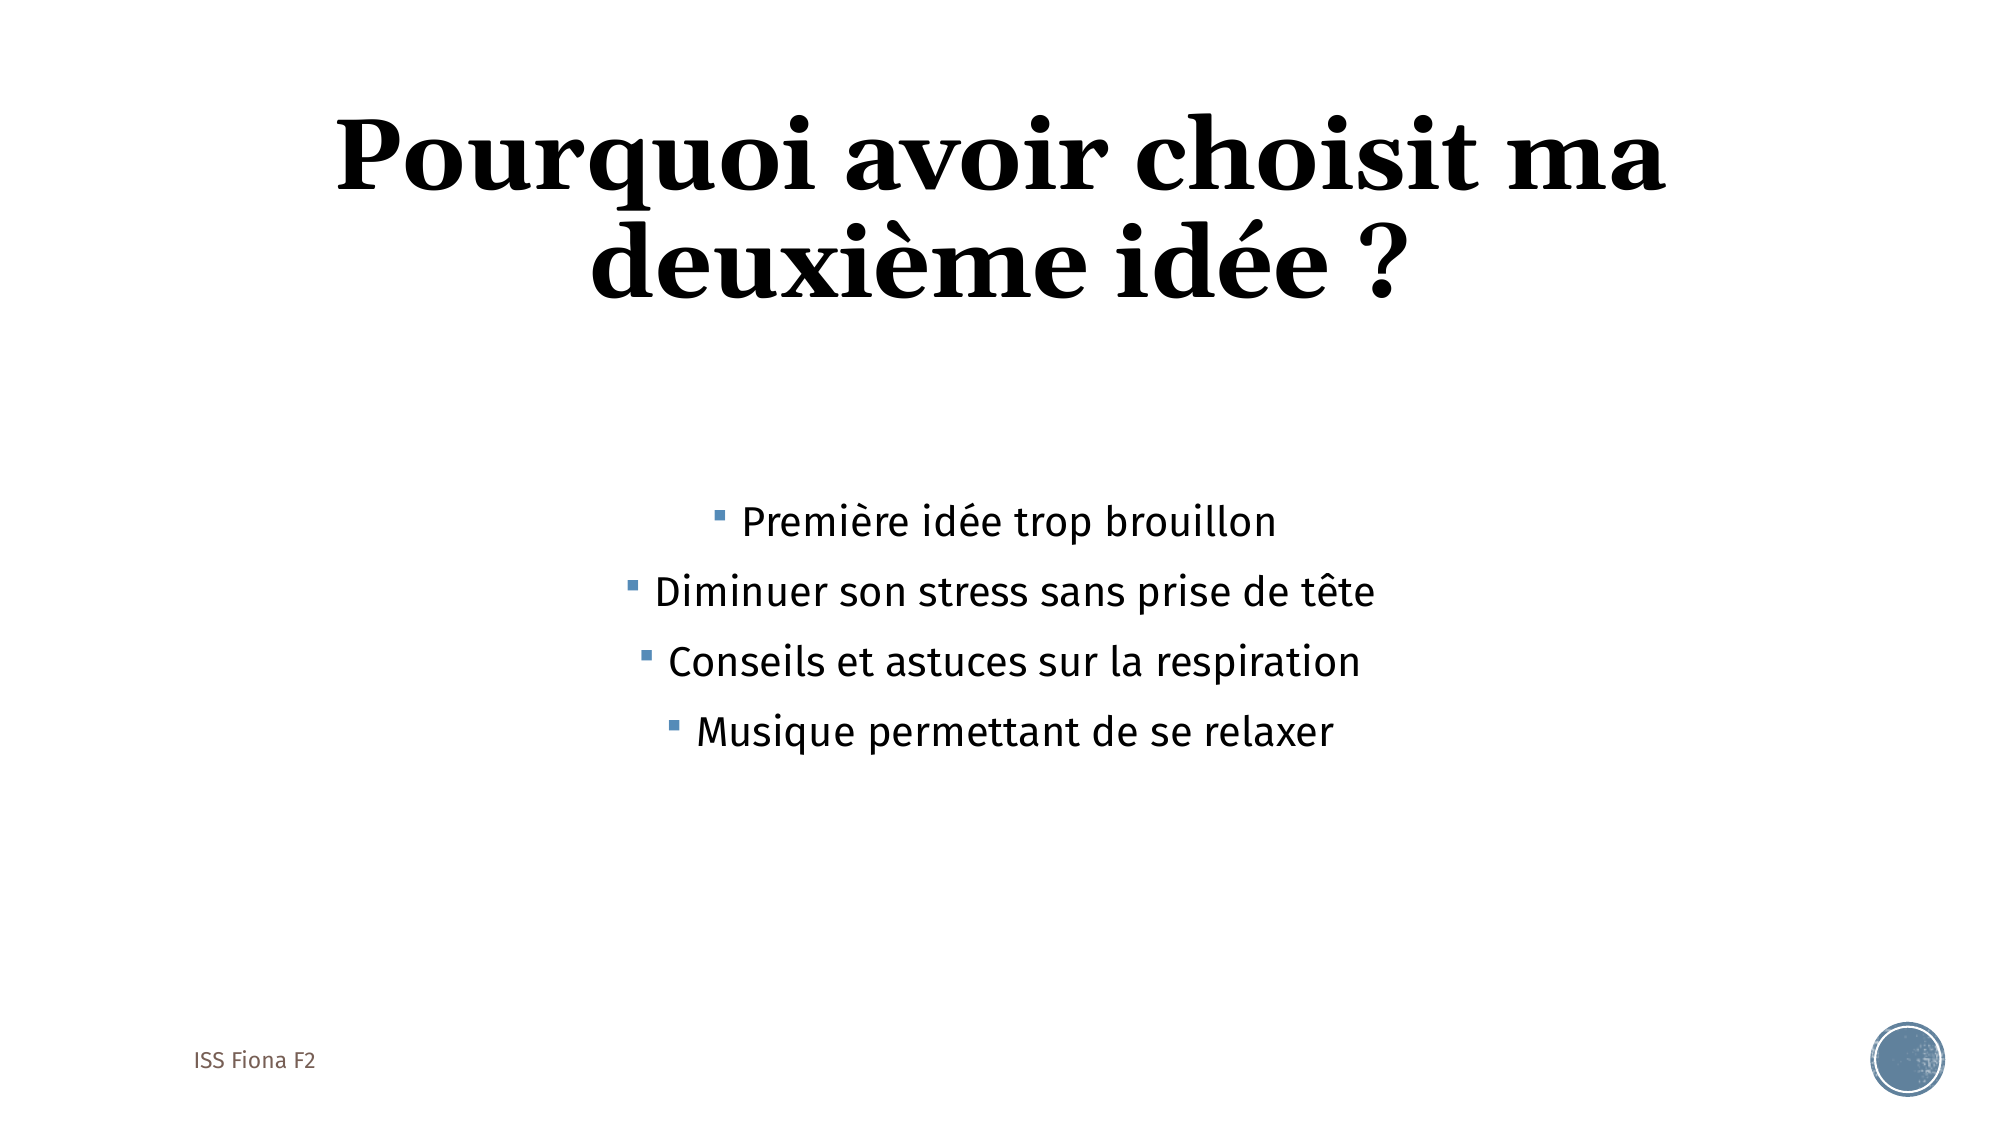

# Pourquoi avoir choisit ma deuxième idée ?

Première idée trop brouillon
Diminuer son stress sans prise de tête
Conseils et astuces sur la respiration
Musique permettant de se relaxer

ISS Fiona F2